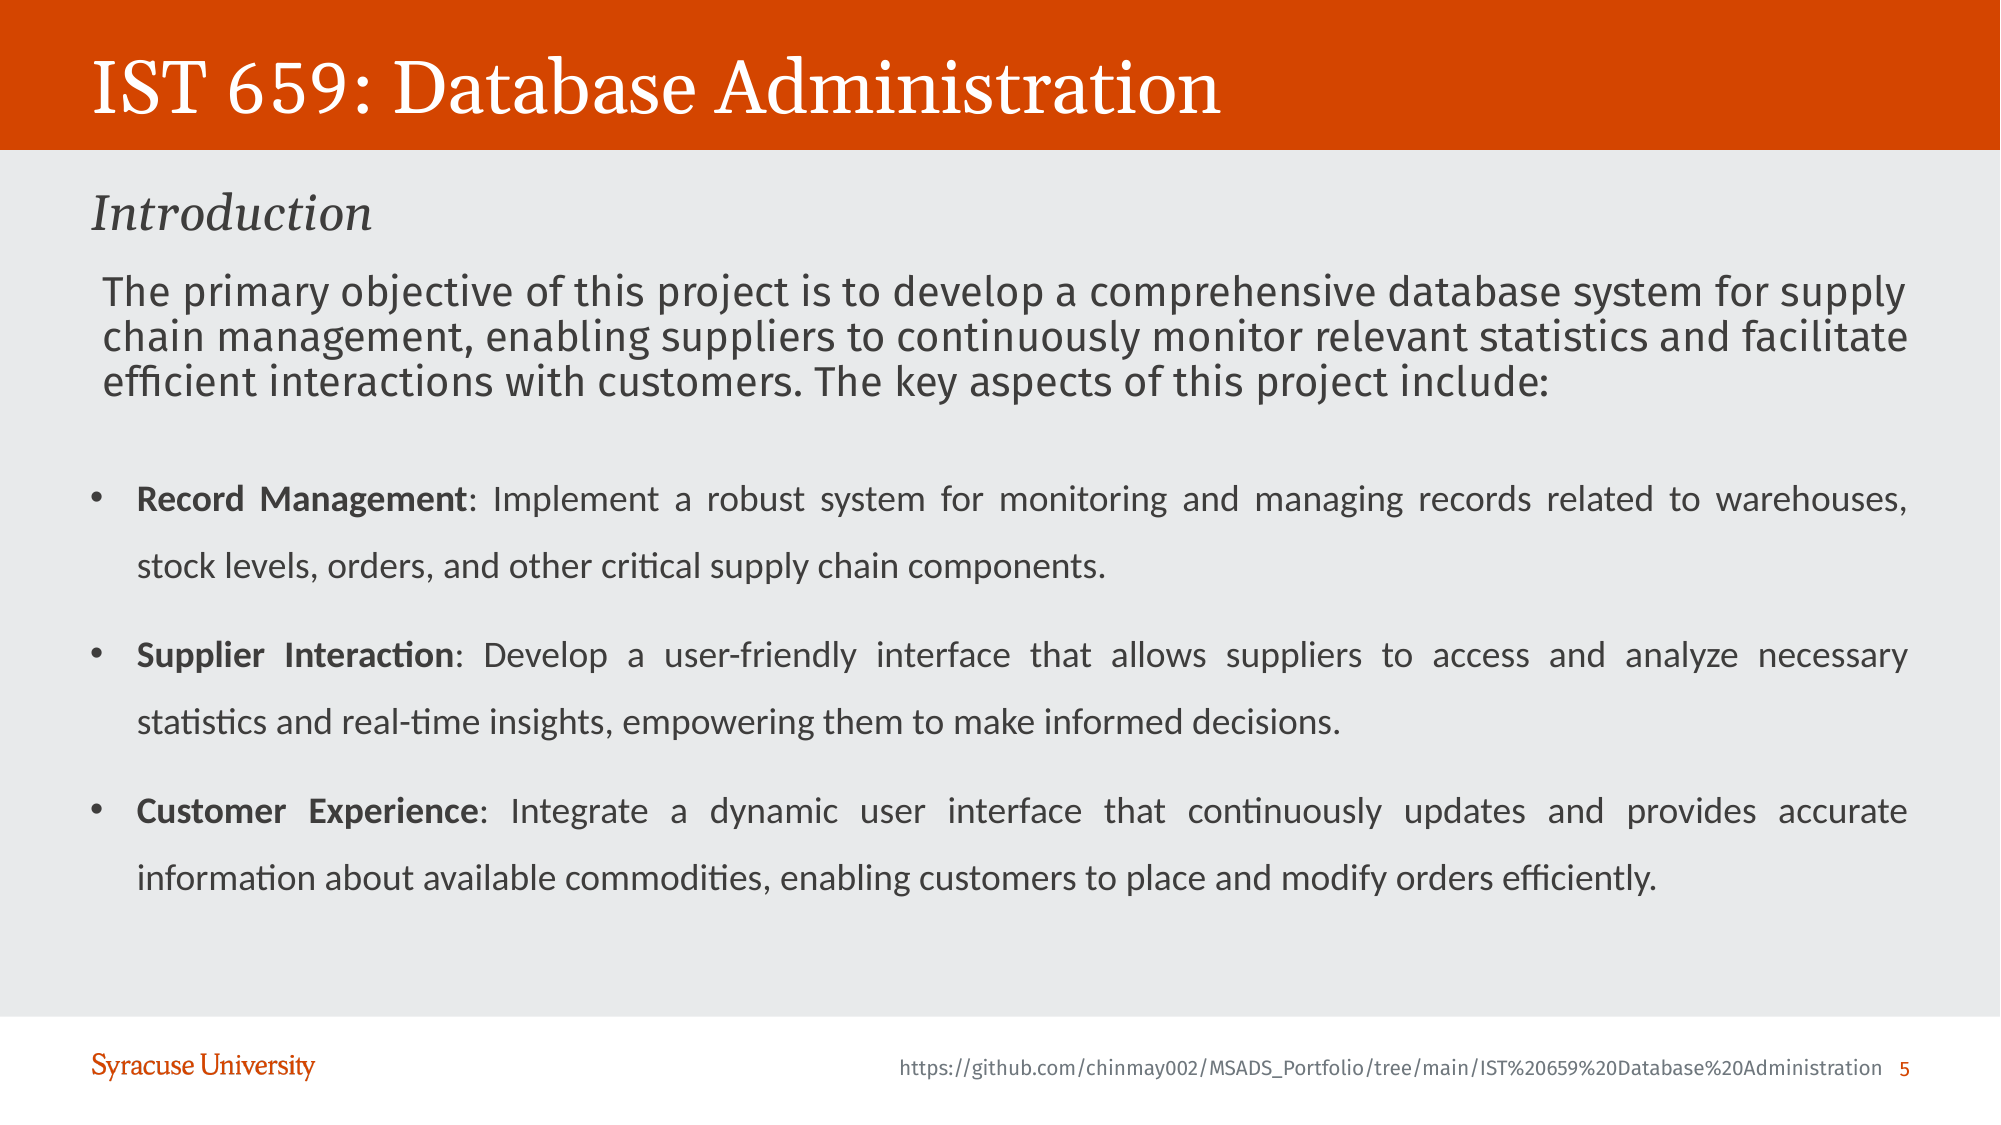

# IST 659: Database Administration
Introduction
The primary objective of this project is to develop a comprehensive database system for supply chain management, enabling suppliers to continuously monitor relevant statistics and facilitate efficient interactions with customers. The key aspects of this project include:
Record Management: Implement a robust system for monitoring and managing records related to warehouses, stock levels, orders, and other critical supply chain components.
Supplier Interaction: Develop a user-friendly interface that allows suppliers to access and analyze necessary statistics and real-time insights, empowering them to make informed decisions.
Customer Experience: Integrate a dynamic user interface that continuously updates and provides accurate information about available commodities, enabling customers to place and modify orders efficiently.

https://github.com/chinmay002/MSADS_Portfolio/tree/main/IST%20659%20Database%20Administration
5